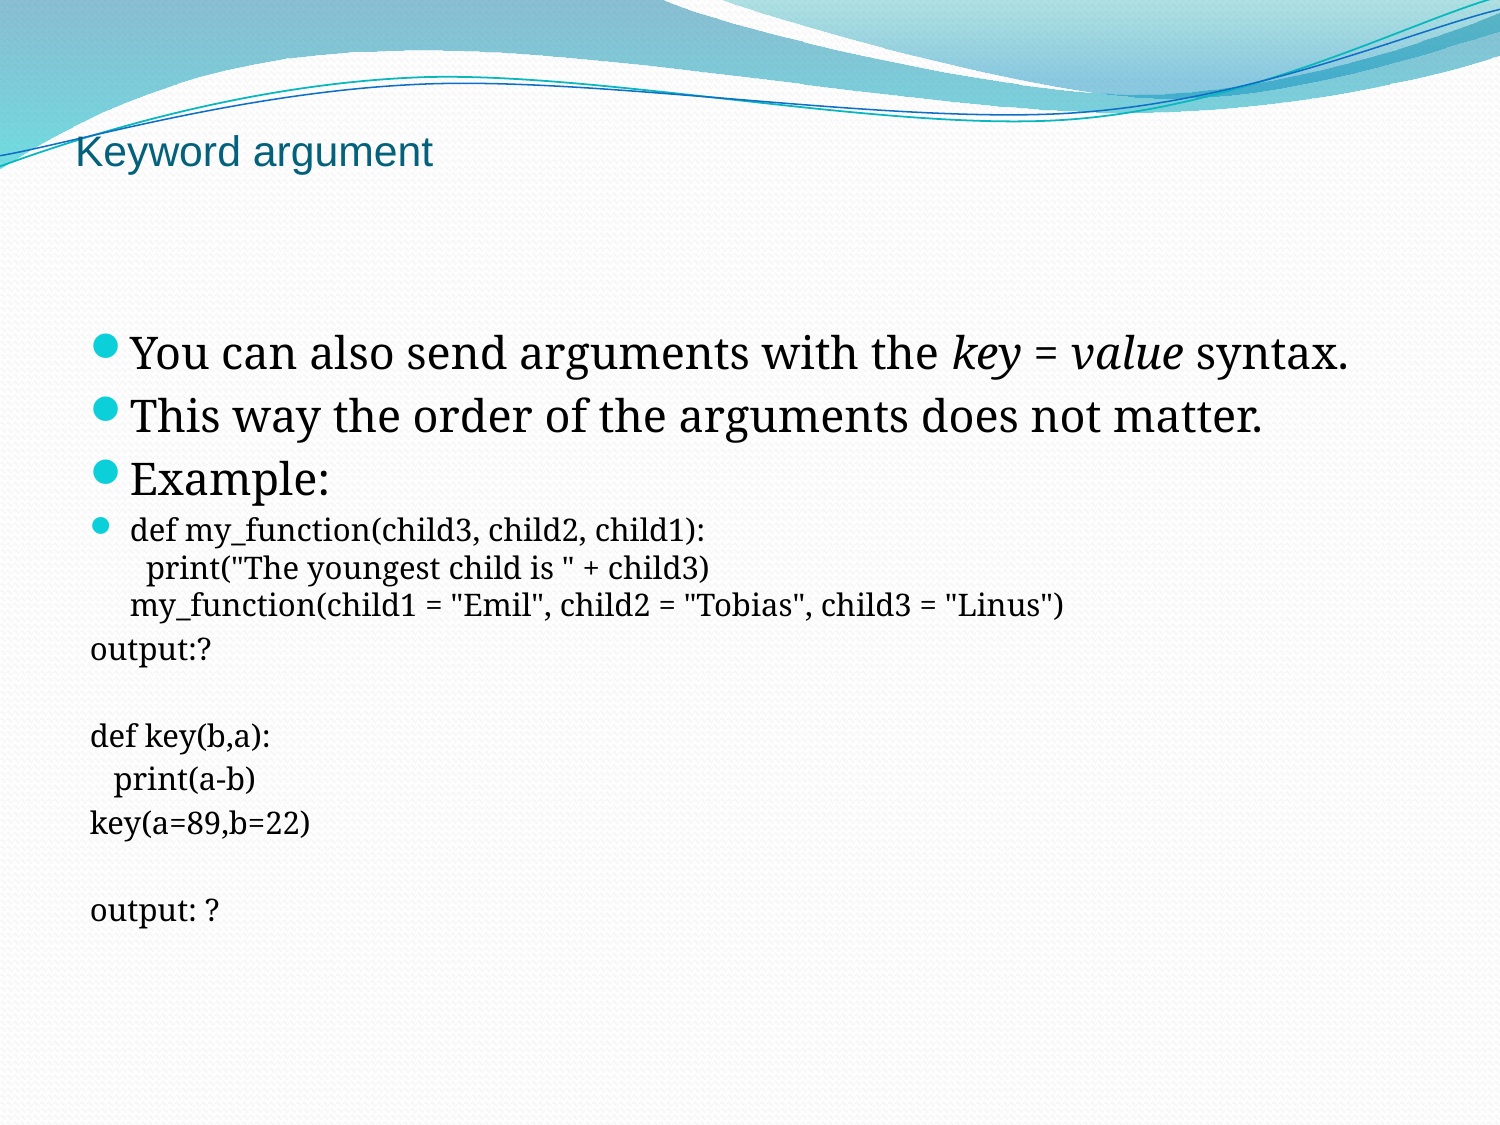

# Keyword argument
You can also send arguments with the key = value syntax.
This way the order of the arguments does not matter.
Example:
def my_function(child3, child2, child1):
  print("The youngest child is " + child3)
my_function(child1 = "Emil", child2 = "Tobias", child3 = "Linus")
output:?

def key(b,a):
   print(a-b)
key(a=89,b=22)

output: ?